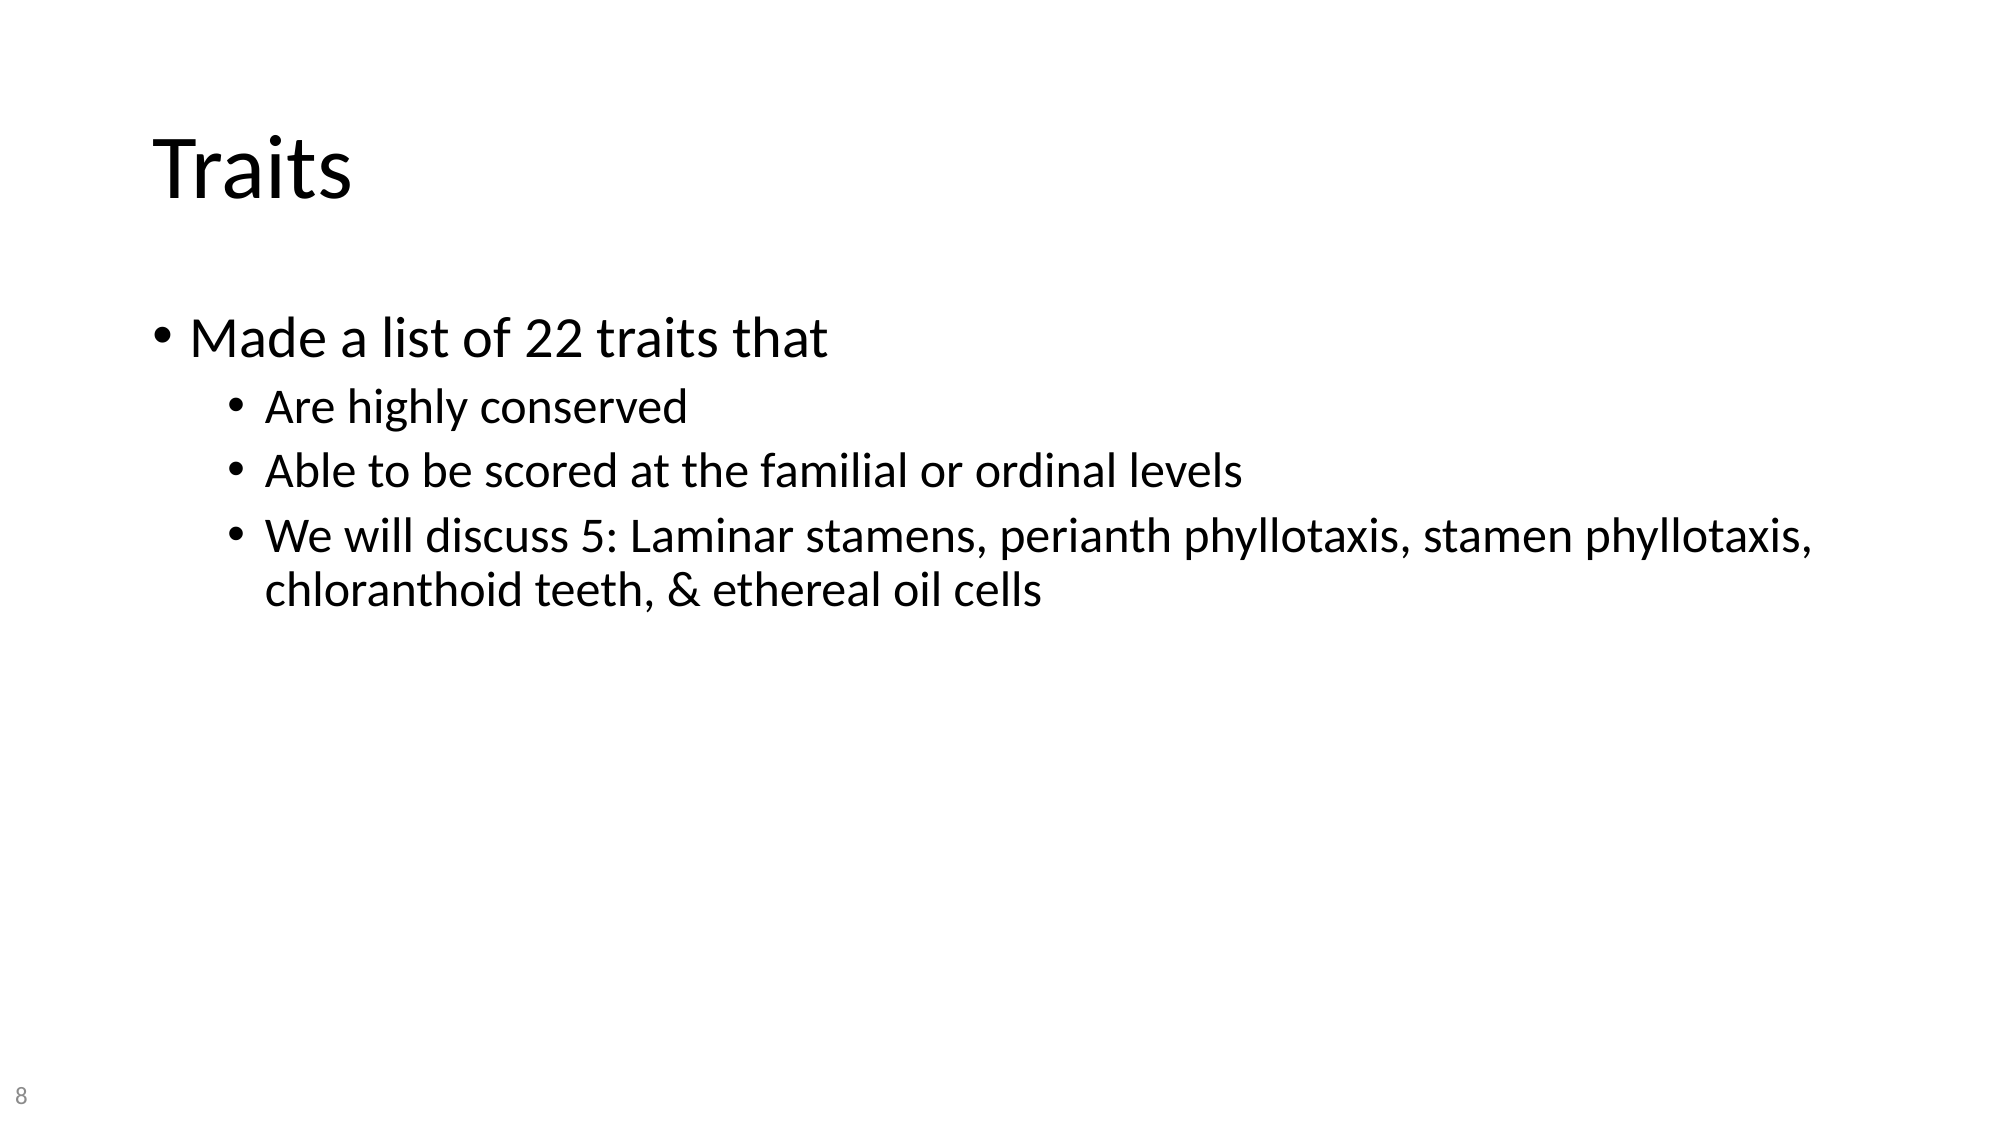

# Traits
Made a list of 22 traits that
Are highly conserved
Able to be scored at the familial or ordinal levels
We will discuss 5: Laminar stamens, perianth phyllotaxis, stamen phyllotaxis, chloranthoid teeth, & ethereal oil cells

8